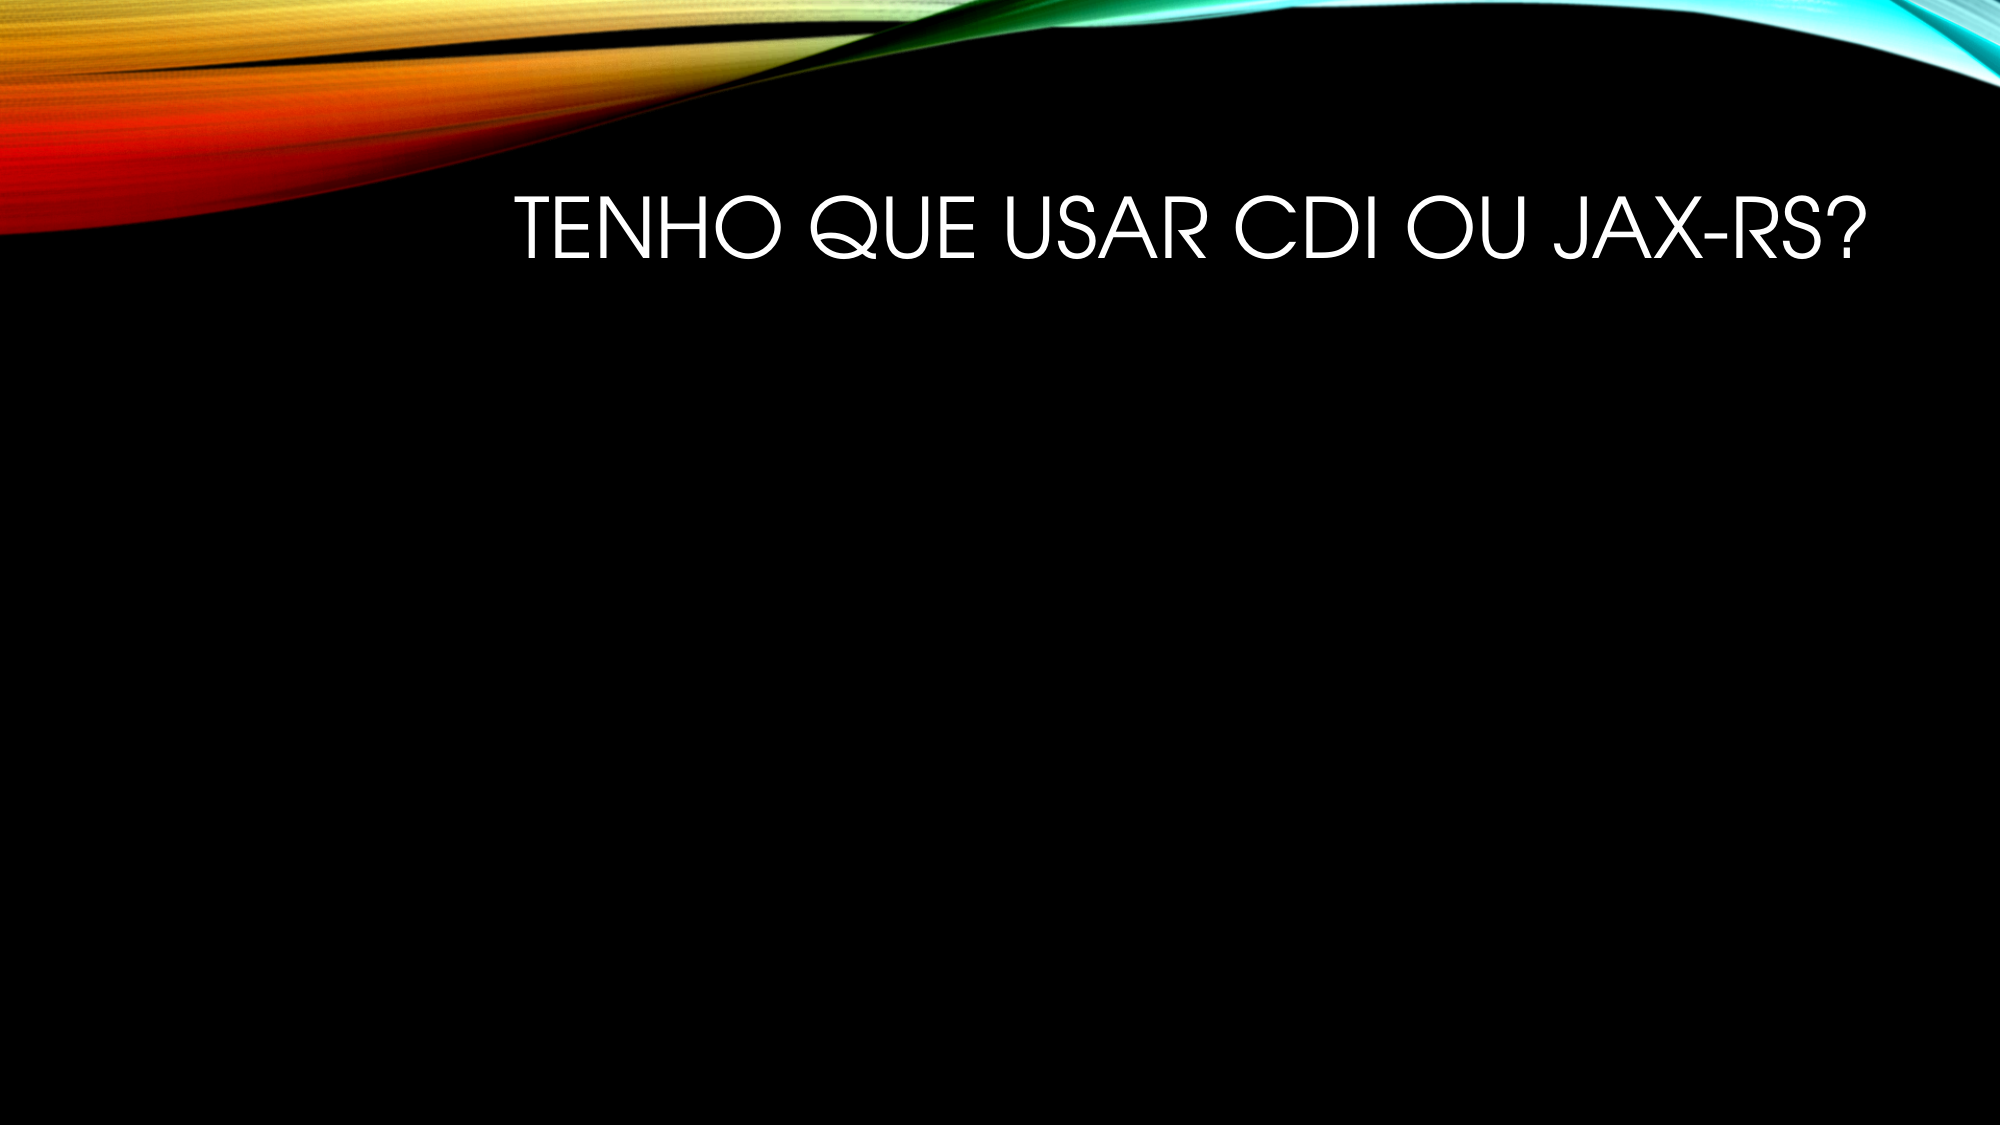

# Tenho que usar cdi ou jax-rs?